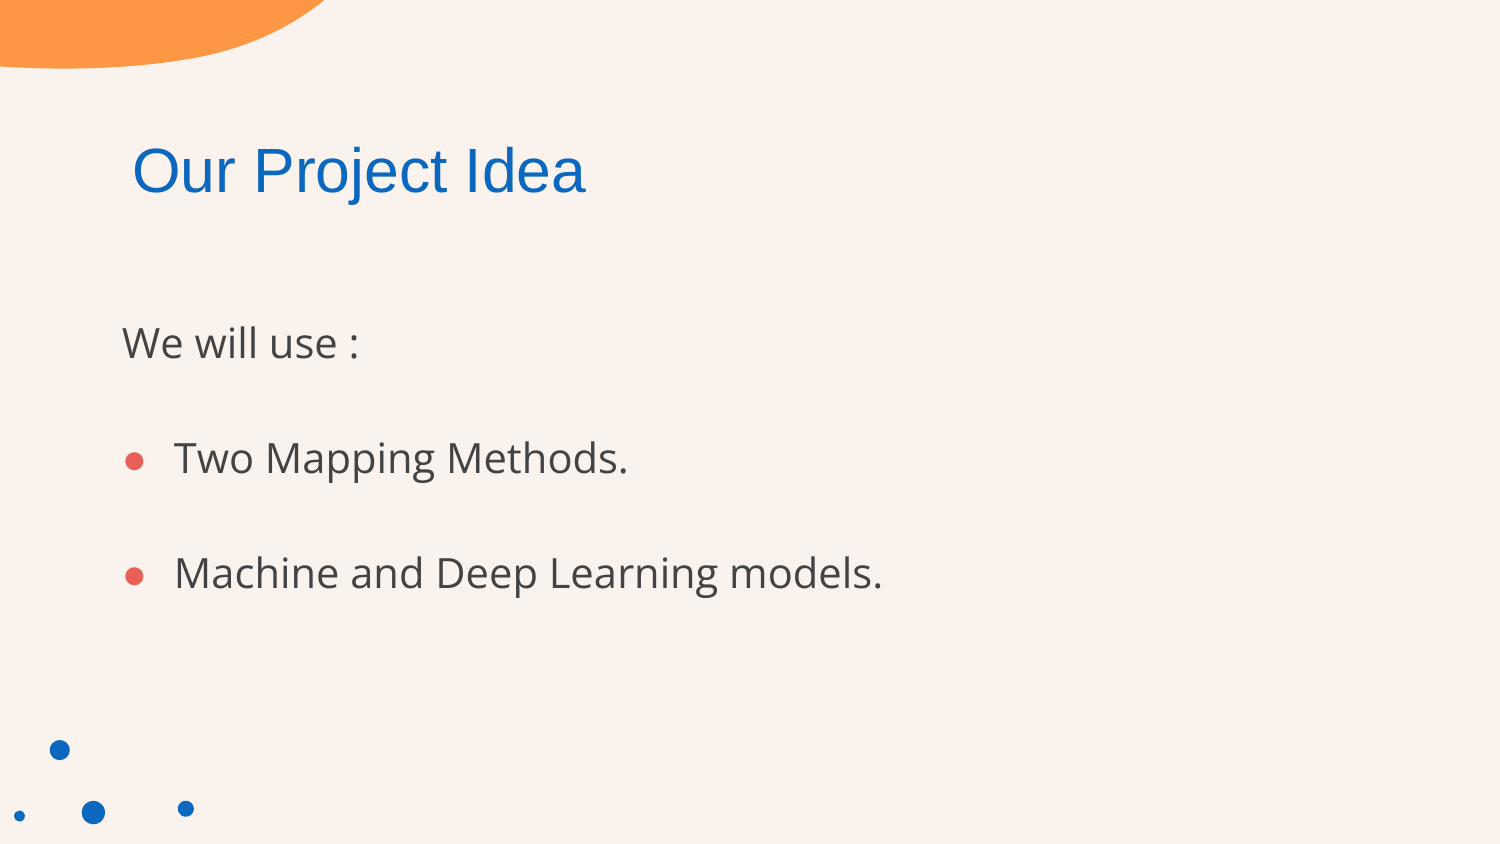

# Our Project Idea
We will use :

Two Mapping Methods.

Machine and Deep Learning models.